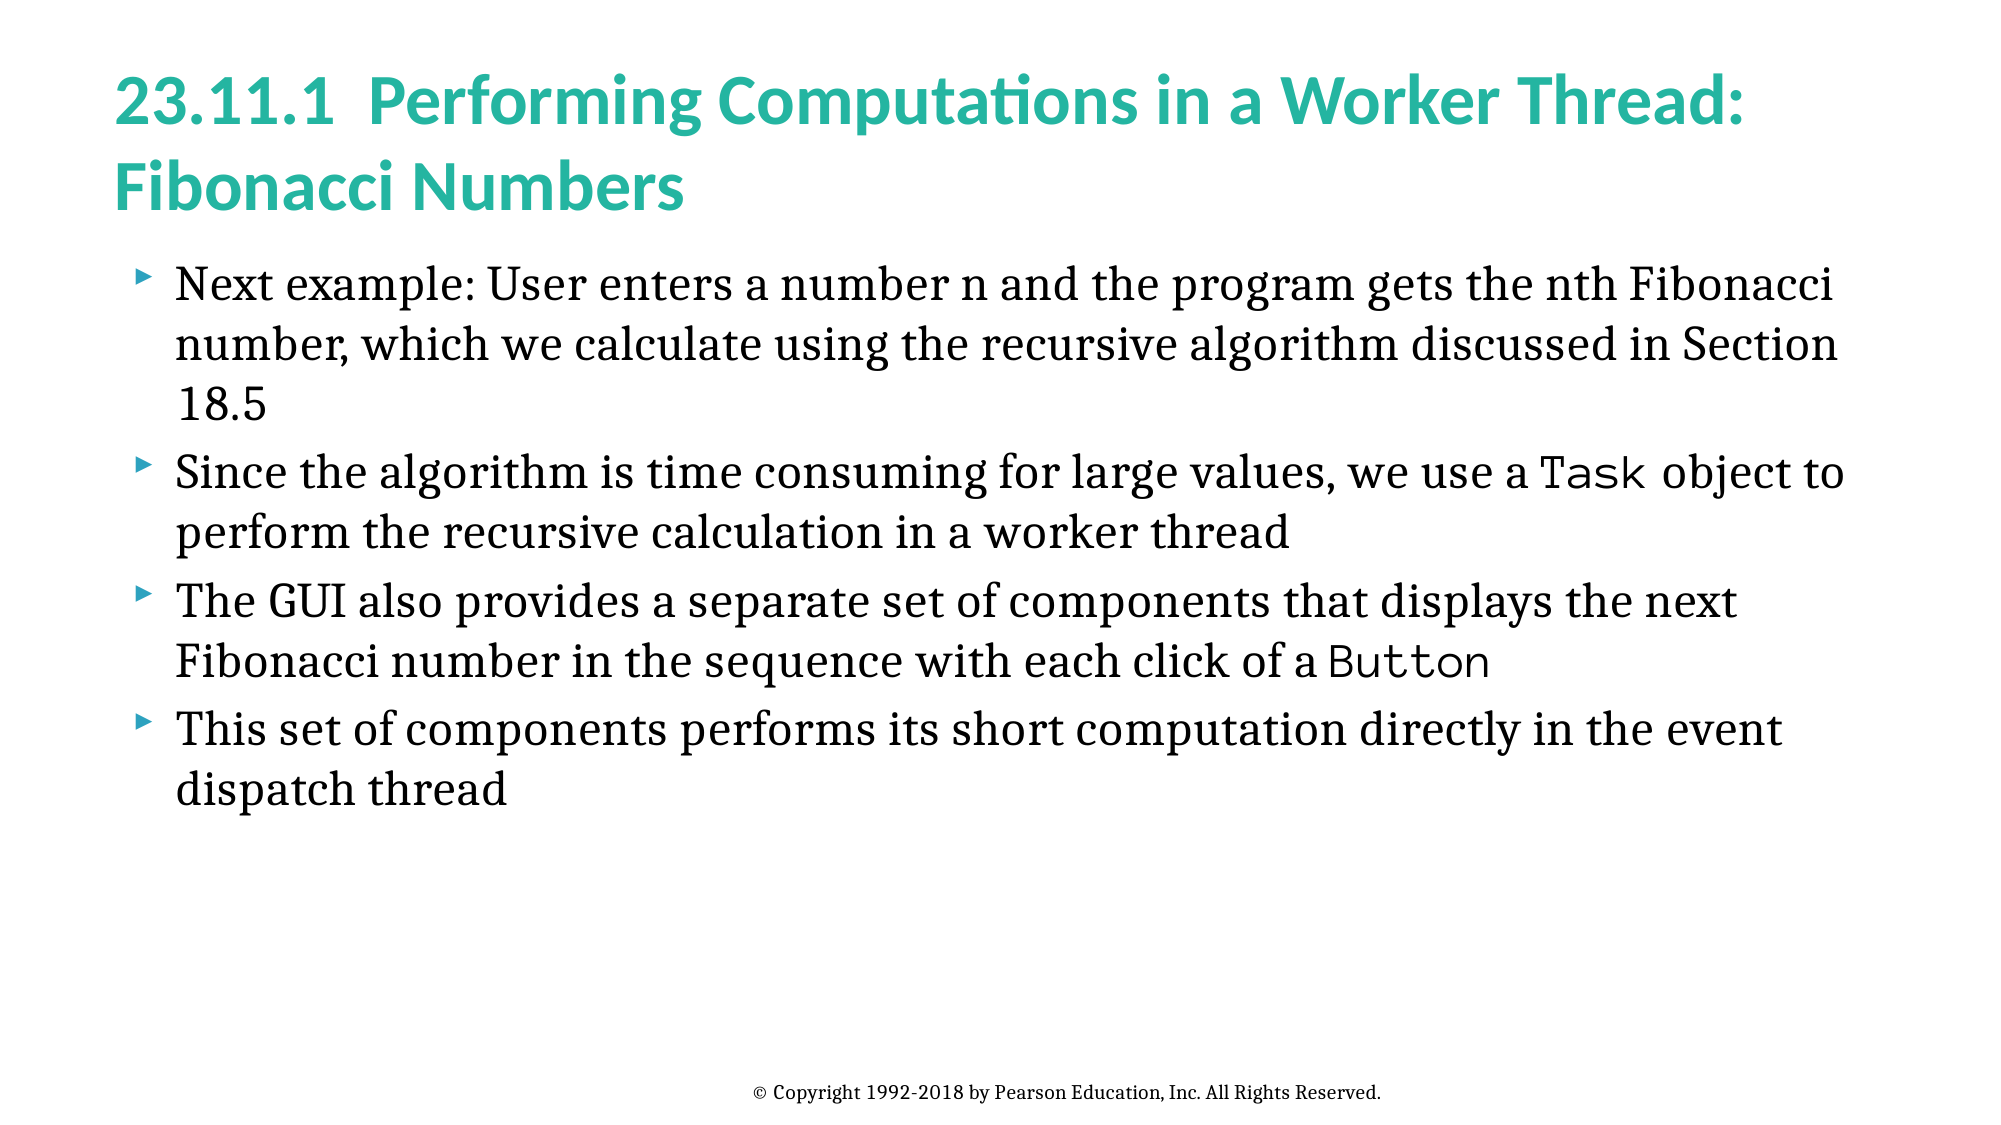

# 23.11.1  Performing Computations in a Worker Thread: Fibonacci Numbers
Next example: User enters a number n and the program gets the nth Fibonacci number, which we calculate using the recursive algorithm discussed in Section 18.5
Since the algorithm is time consuming for large values, we use a Task object to perform the recursive calculation in a worker thread
The GUI also provides a separate set of components that displays the next Fibonacci number in the sequence with each click of a Button
This set of components performs its short computation directly in the event dispatch thread
© Copyright 1992-2018 by Pearson Education, Inc. All Rights Reserved.